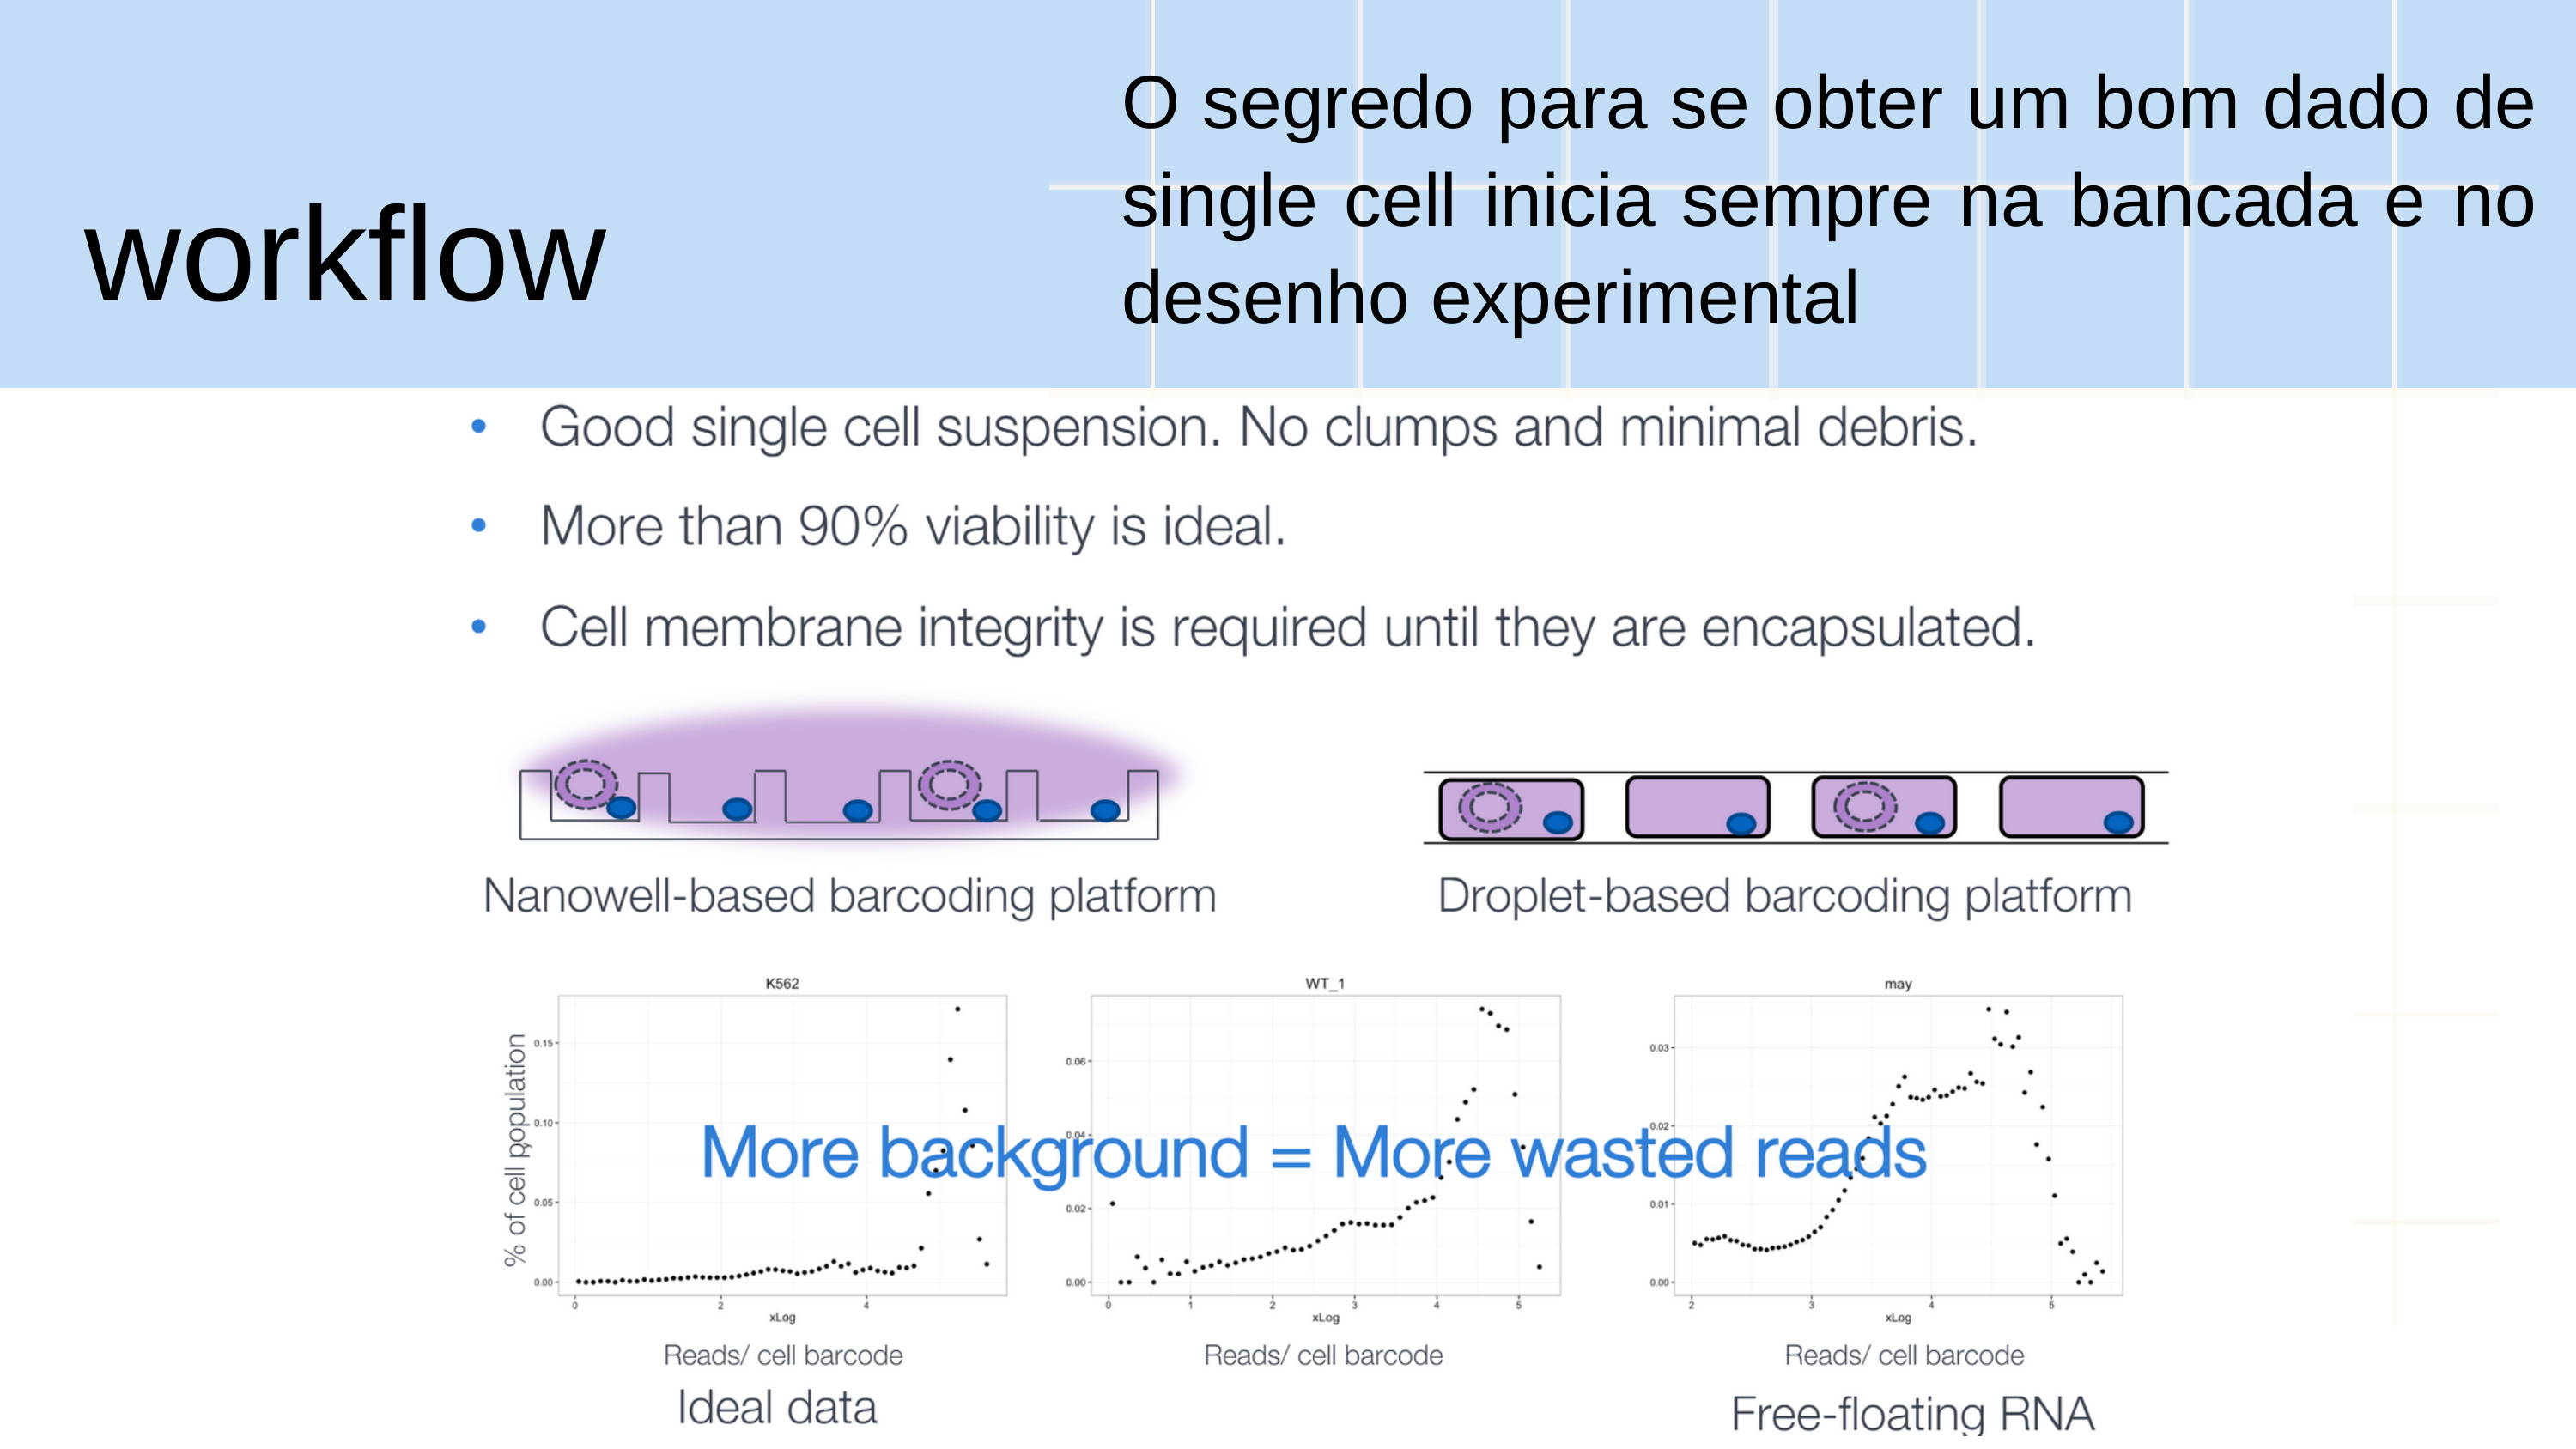

O segredo para se obter um bom dado de single cell inicia sempre na bancada e no desenho experimental
workflow